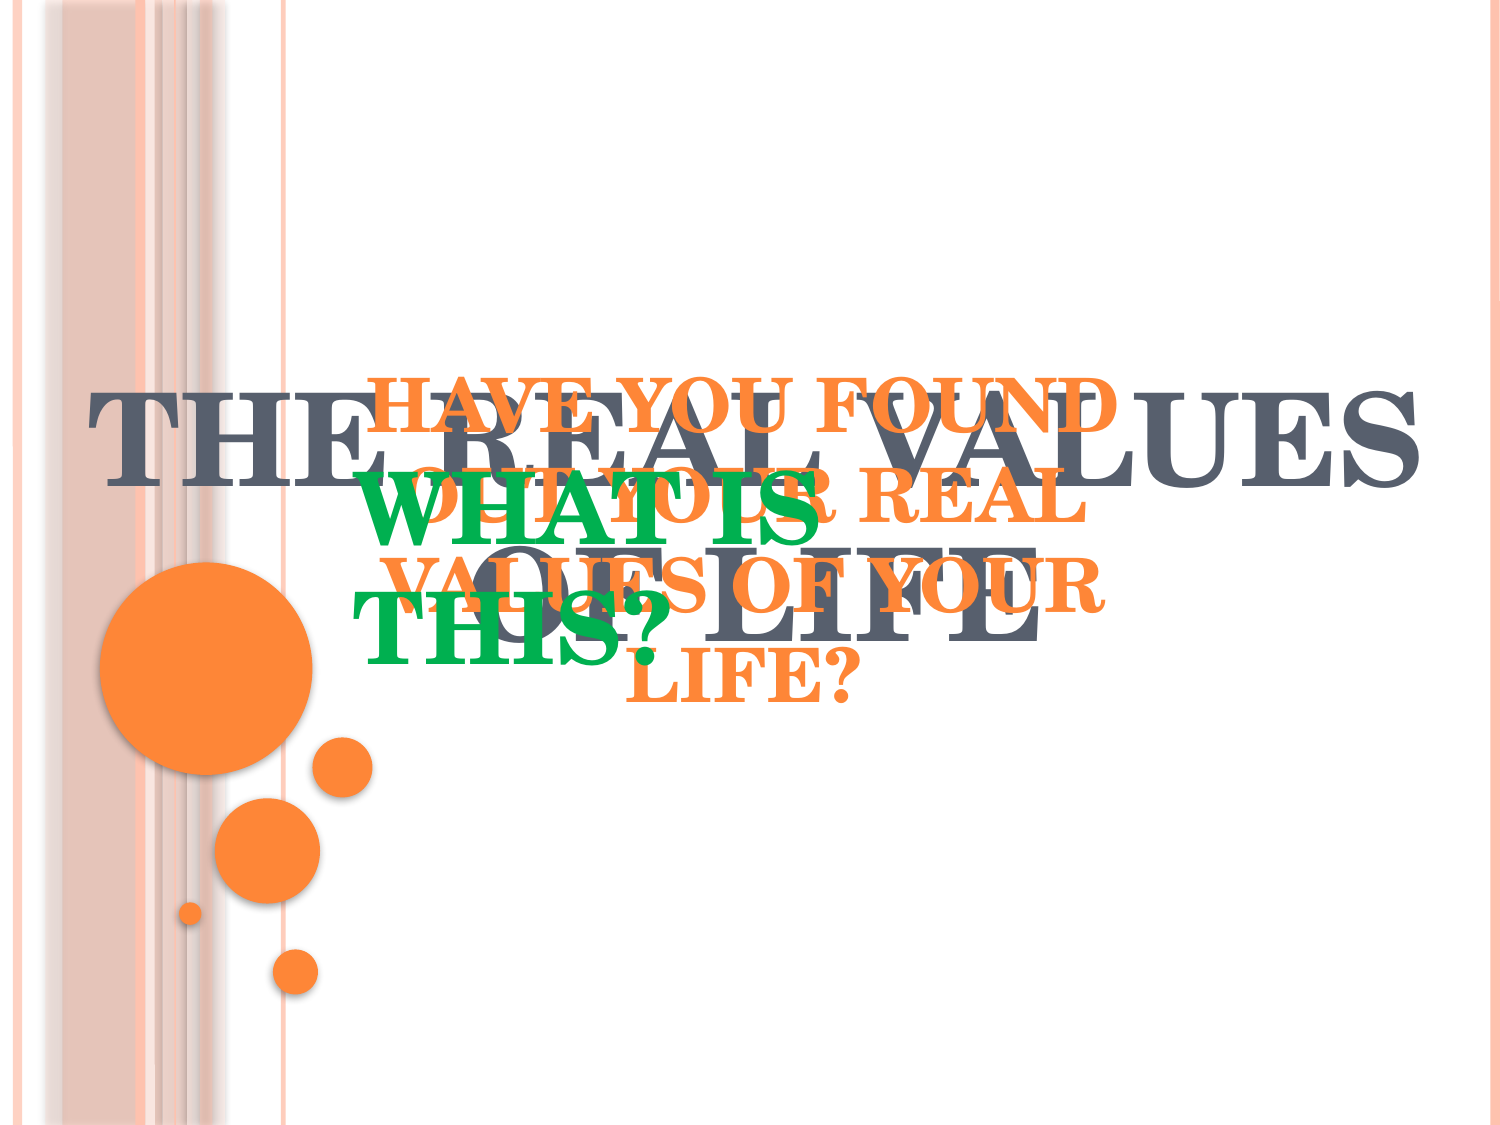

HAVE YOU FOUND OUT YOUR REAL VALUES OF YOUR LIFE?
# THE REAL VALUES OF LIFE
WHAT IS THIS?